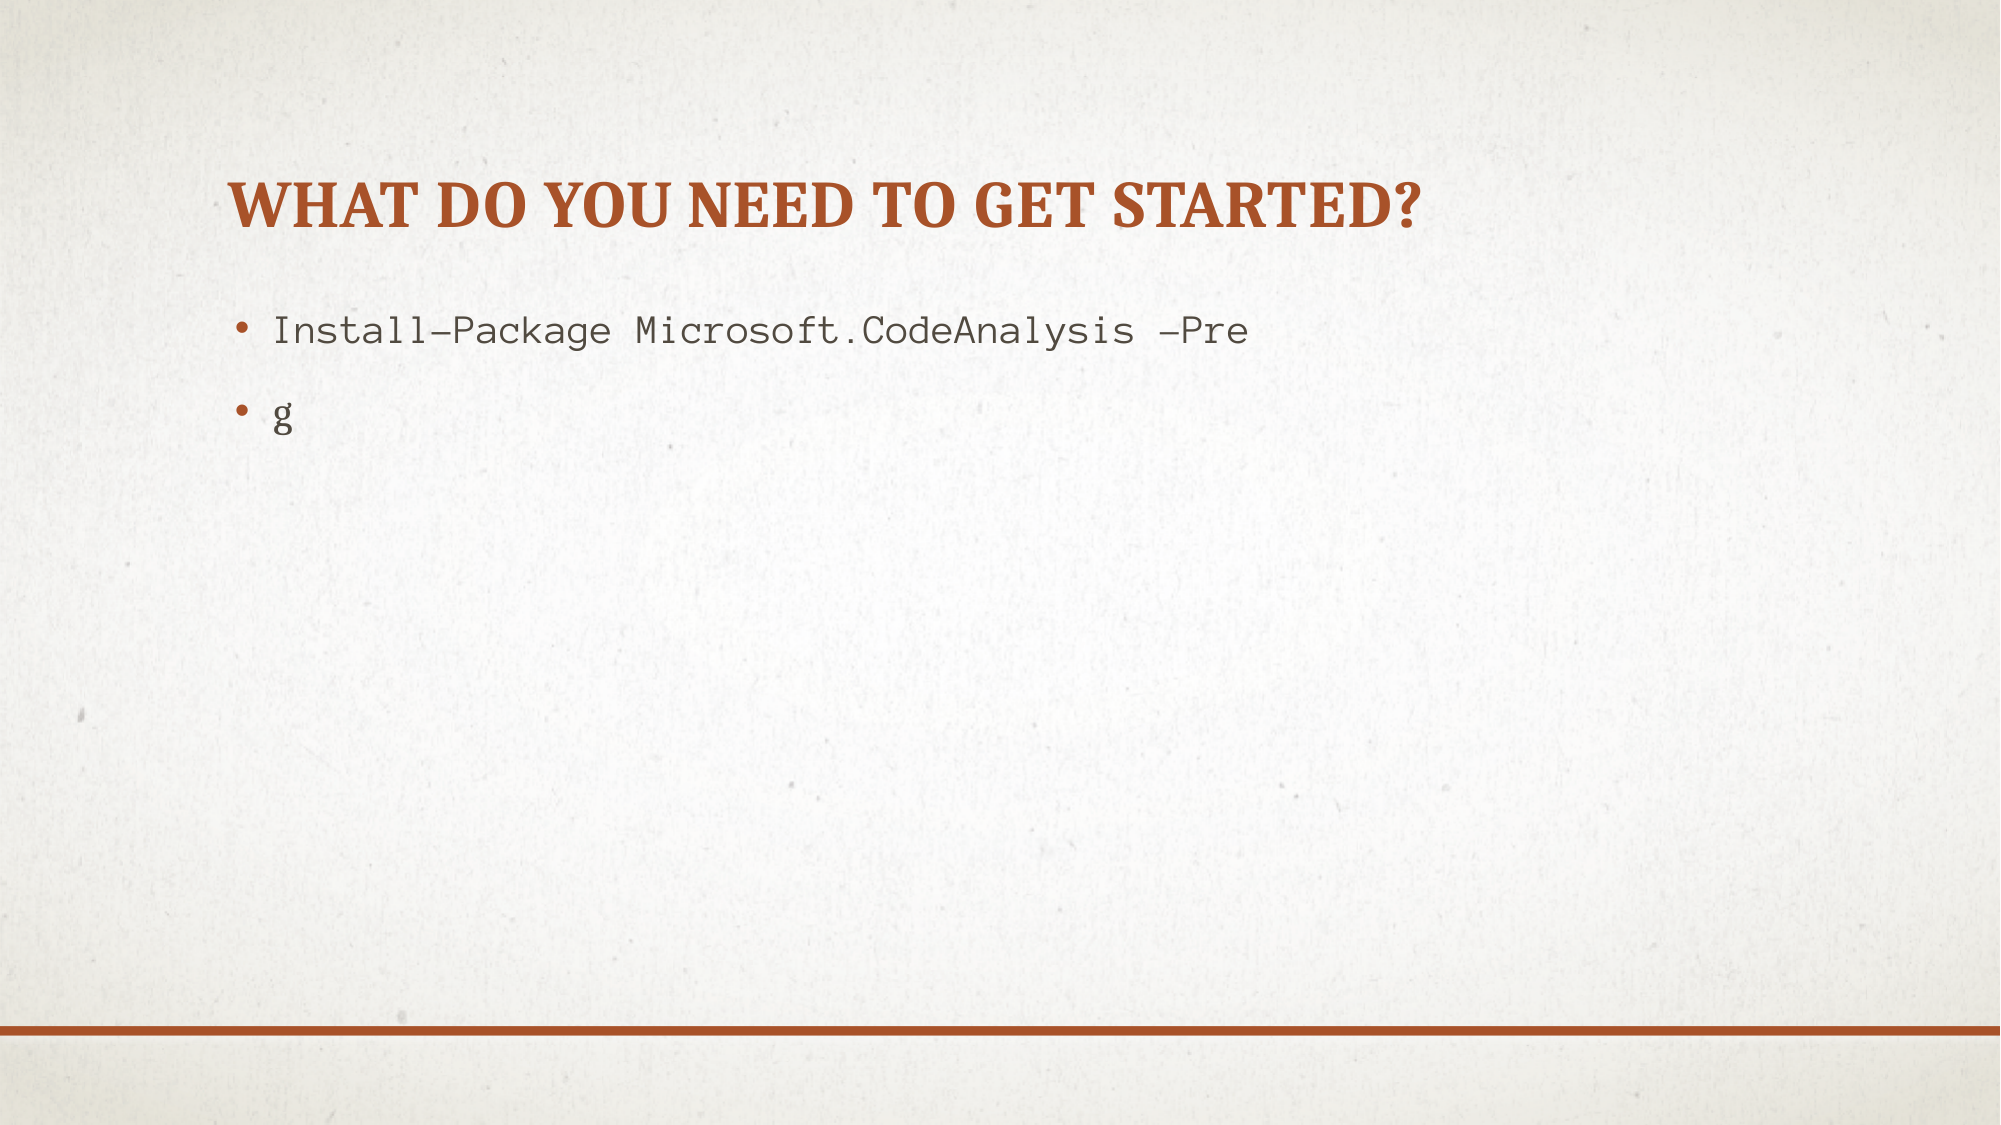

# What do You Need To Get Started?
Install-Package Microsoft.CodeAnalysis –Pre
g